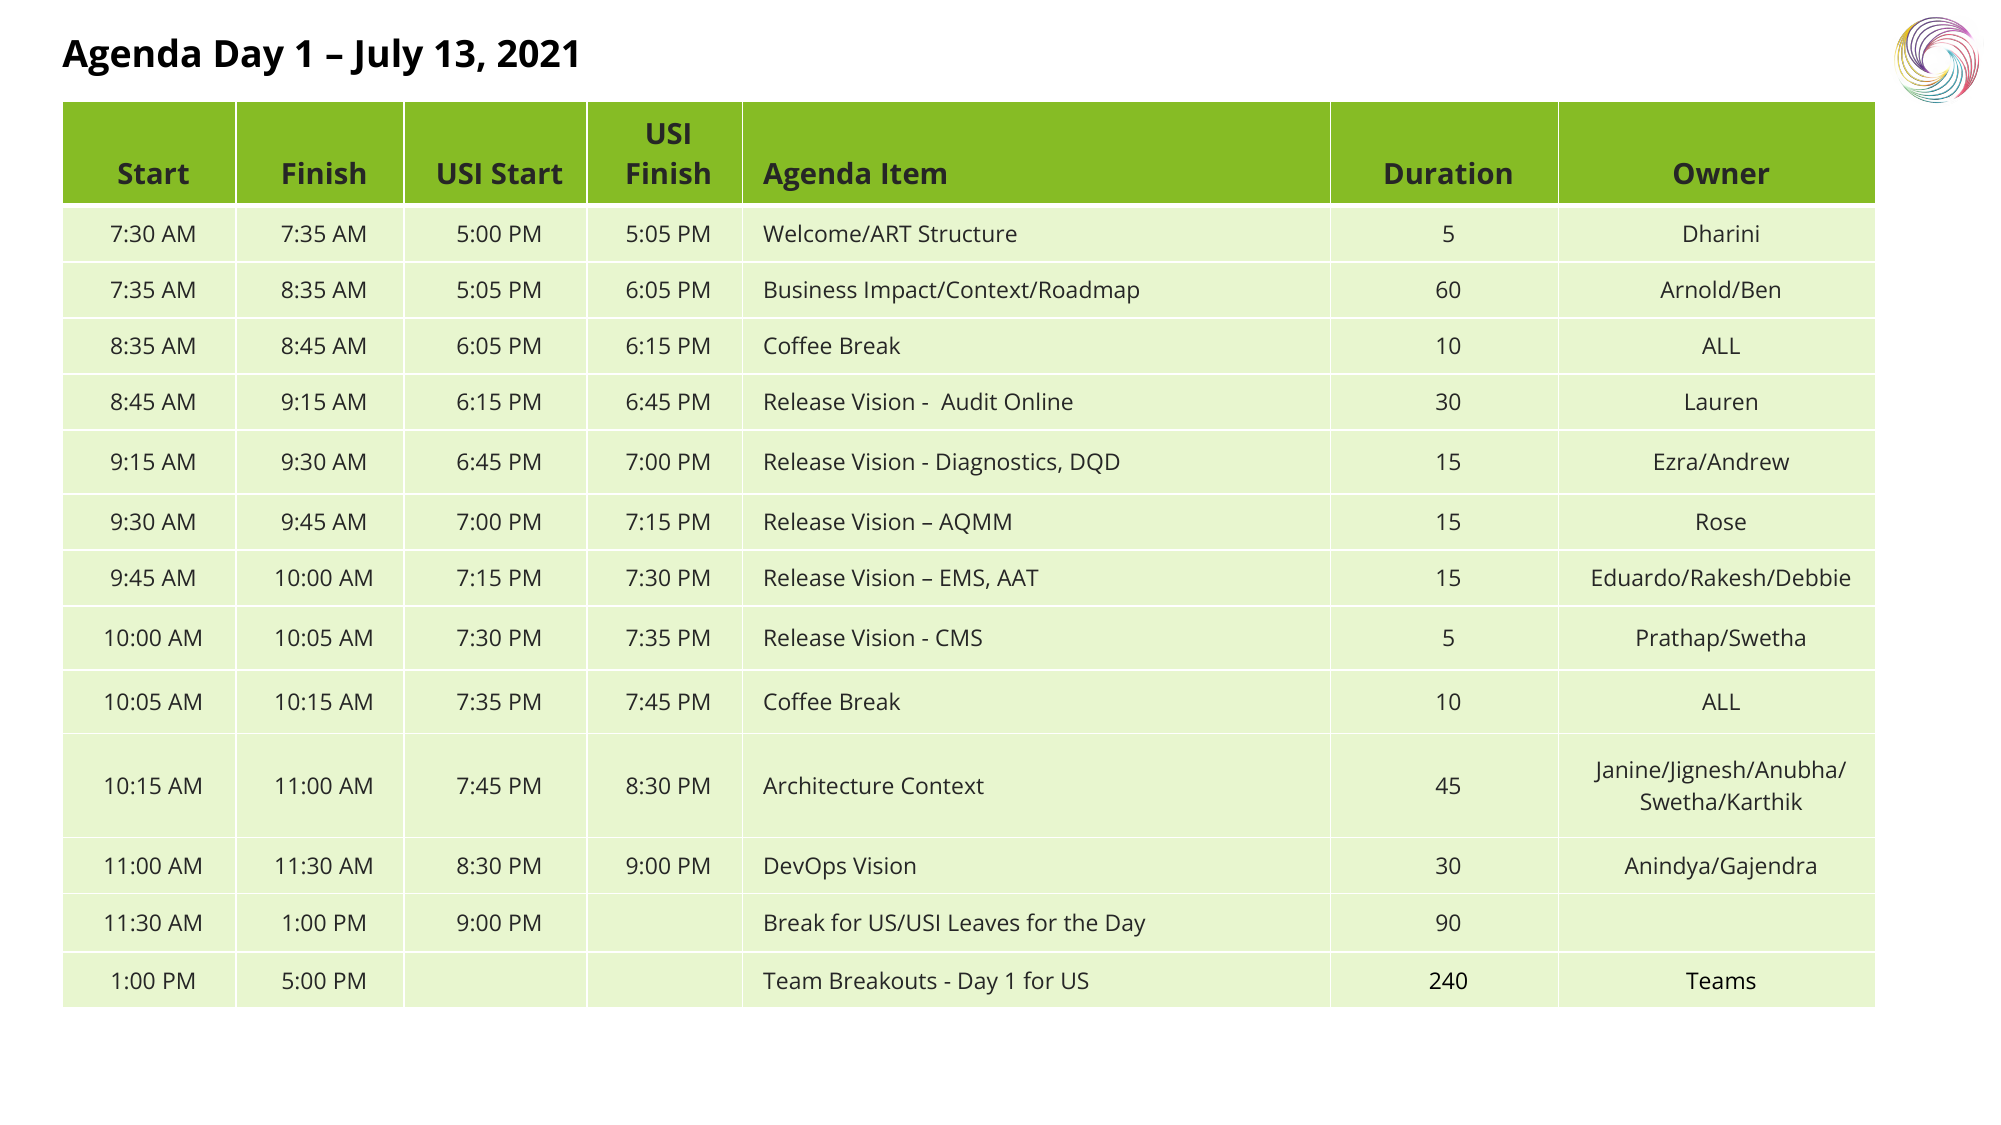

# Agenda Day 1 – July 13, 2021
| Start | Finish | USI Start | USI Finish | Agenda Item | Duration | Owner |
| --- | --- | --- | --- | --- | --- | --- |
| 7:30 AM | 7:35 AM | 5:00 PM | 5:05 PM | Welcome/ART Structure | 5 | Dharini |
| 7:35 AM | 8:35 AM | 5:05 PM | 6:05 PM | Business Impact/Context/Roadmap | 60 | Arnold/Ben |
| 8:35 AM | 8:45 AM | 6:05 PM | 6:15 PM | Coffee Break | 10 | ALL |
| 8:45 AM | 9:15 AM | 6:15 PM | 6:45 PM | Release Vision -  Audit Online | 30 | Lauren |
| 9:15 AM | 9:30 AM | 6:45 PM | 7:00 PM | Release Vision - Diagnostics, DQD | 15 | Ezra/Andrew |
| 9:30 AM | 9:45 AM | 7:00 PM | 7:15 PM | Release Vision – AQMM | 15 | Rose |
| 9:45 AM | 10:00 AM | 7:15 PM | 7:30 PM | Release Vision – EMS, AAT | 15 | Eduardo/Rakesh/Debbie |
| 10:00 AM | 10:05 AM | 7:30 PM | 7:35 PM | Release Vision - CMS | 5 | Prathap/Swetha |
| 10:05 AM | 10:15 AM | 7:35 PM | 7:45 PM | Coffee Break | 10 | ALL |
| 10:15 AM | 11:00 AM | 7:45 PM | 8:30 PM | Architecture Context | 45 | Janine/Jignesh/Anubha/ Swetha/Karthik |
| 11:00 AM | 11:30 AM | 8:30 PM | 9:00 PM | DevOps Vision | 30 | Anindya/Gajendra |
| 11:30 AM | 1:00 PM | 9:00 PM |  | Break for US/USI Leaves for the Day | 90 |  |
| 1:00 PM | 5:00 PM |  |  | Team Breakouts - Day 1 for US | 240 | Teams |